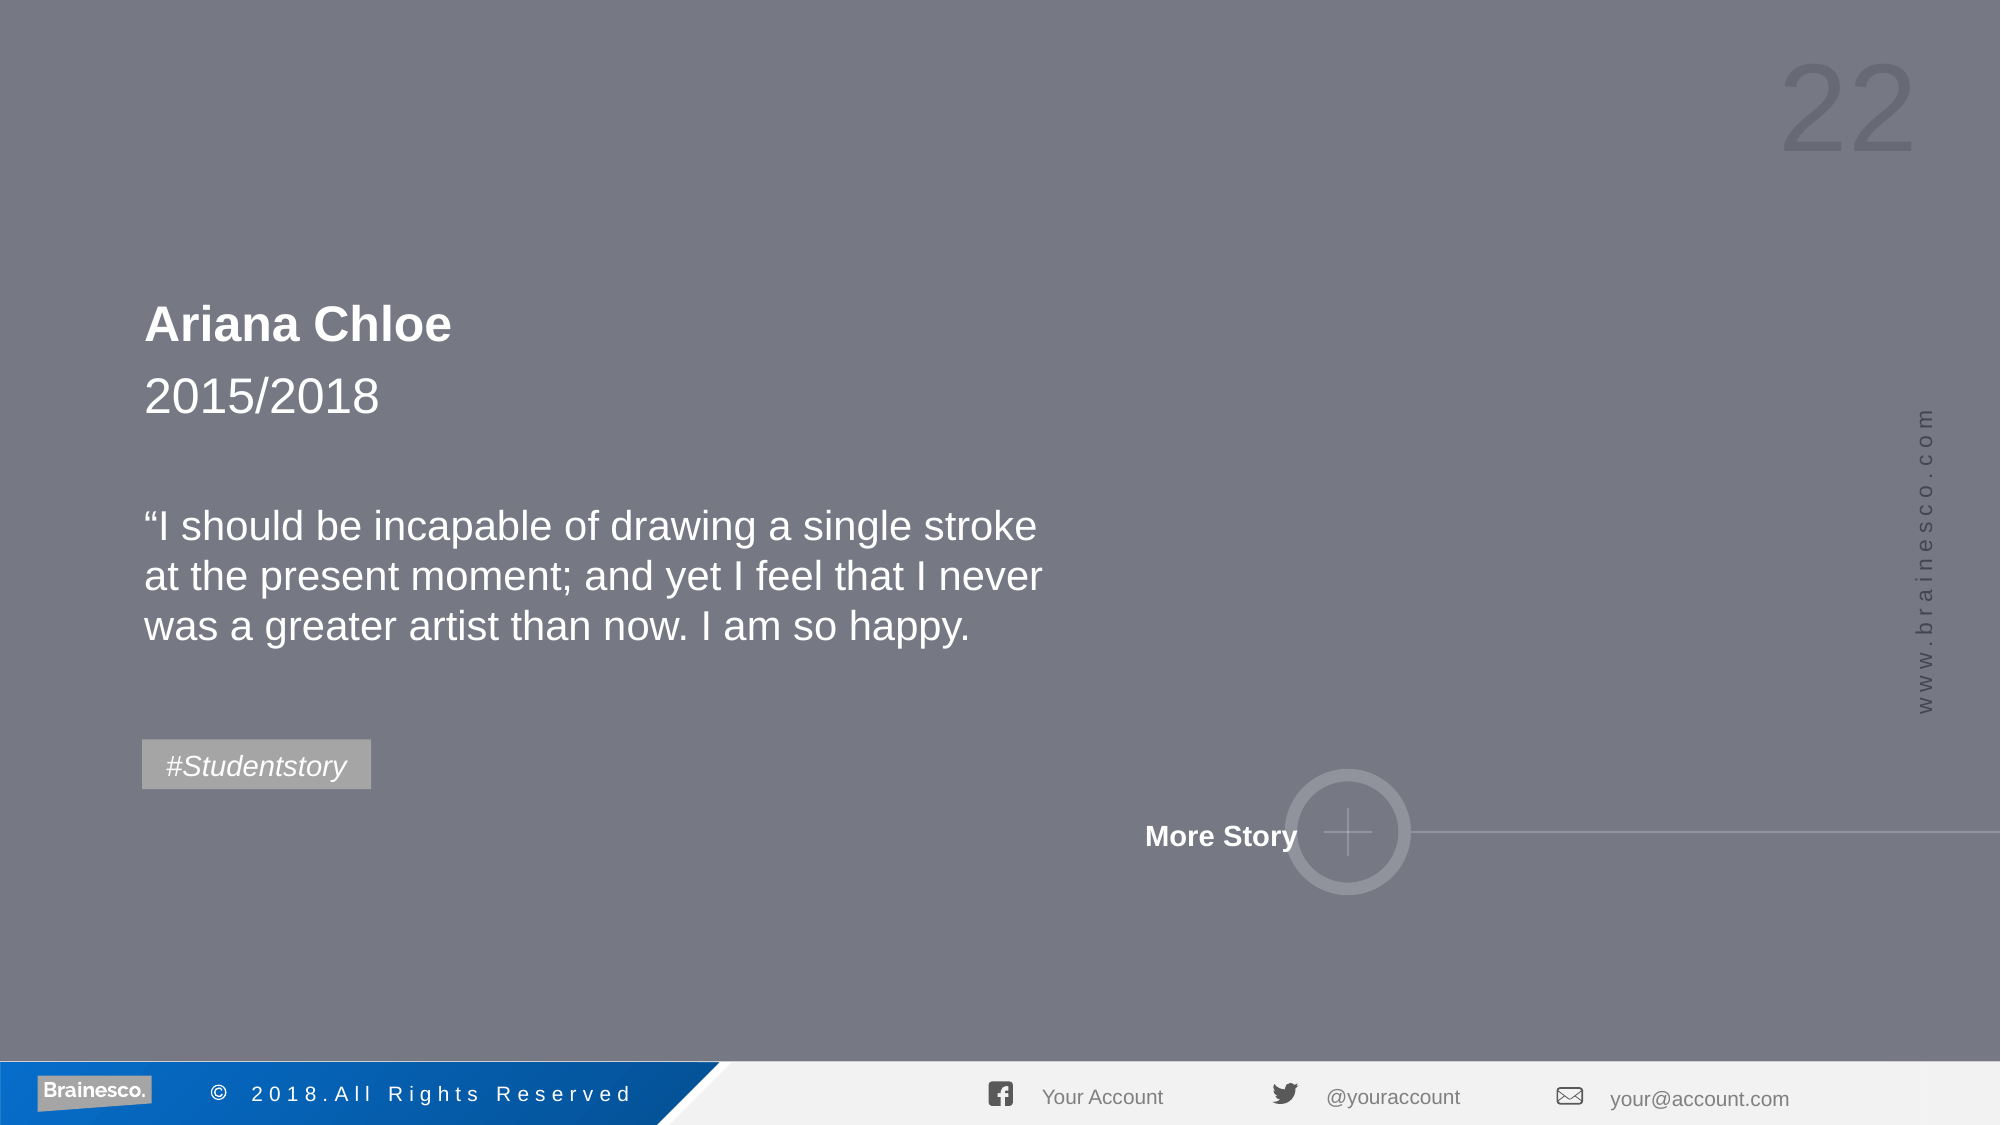

Ariana Chloe
2015/2018
“I should be incapable of drawing a single stroke at the present moment; and yet I feel that I never was a greater artist than now. I am so happy.
#Studentstory

More Story